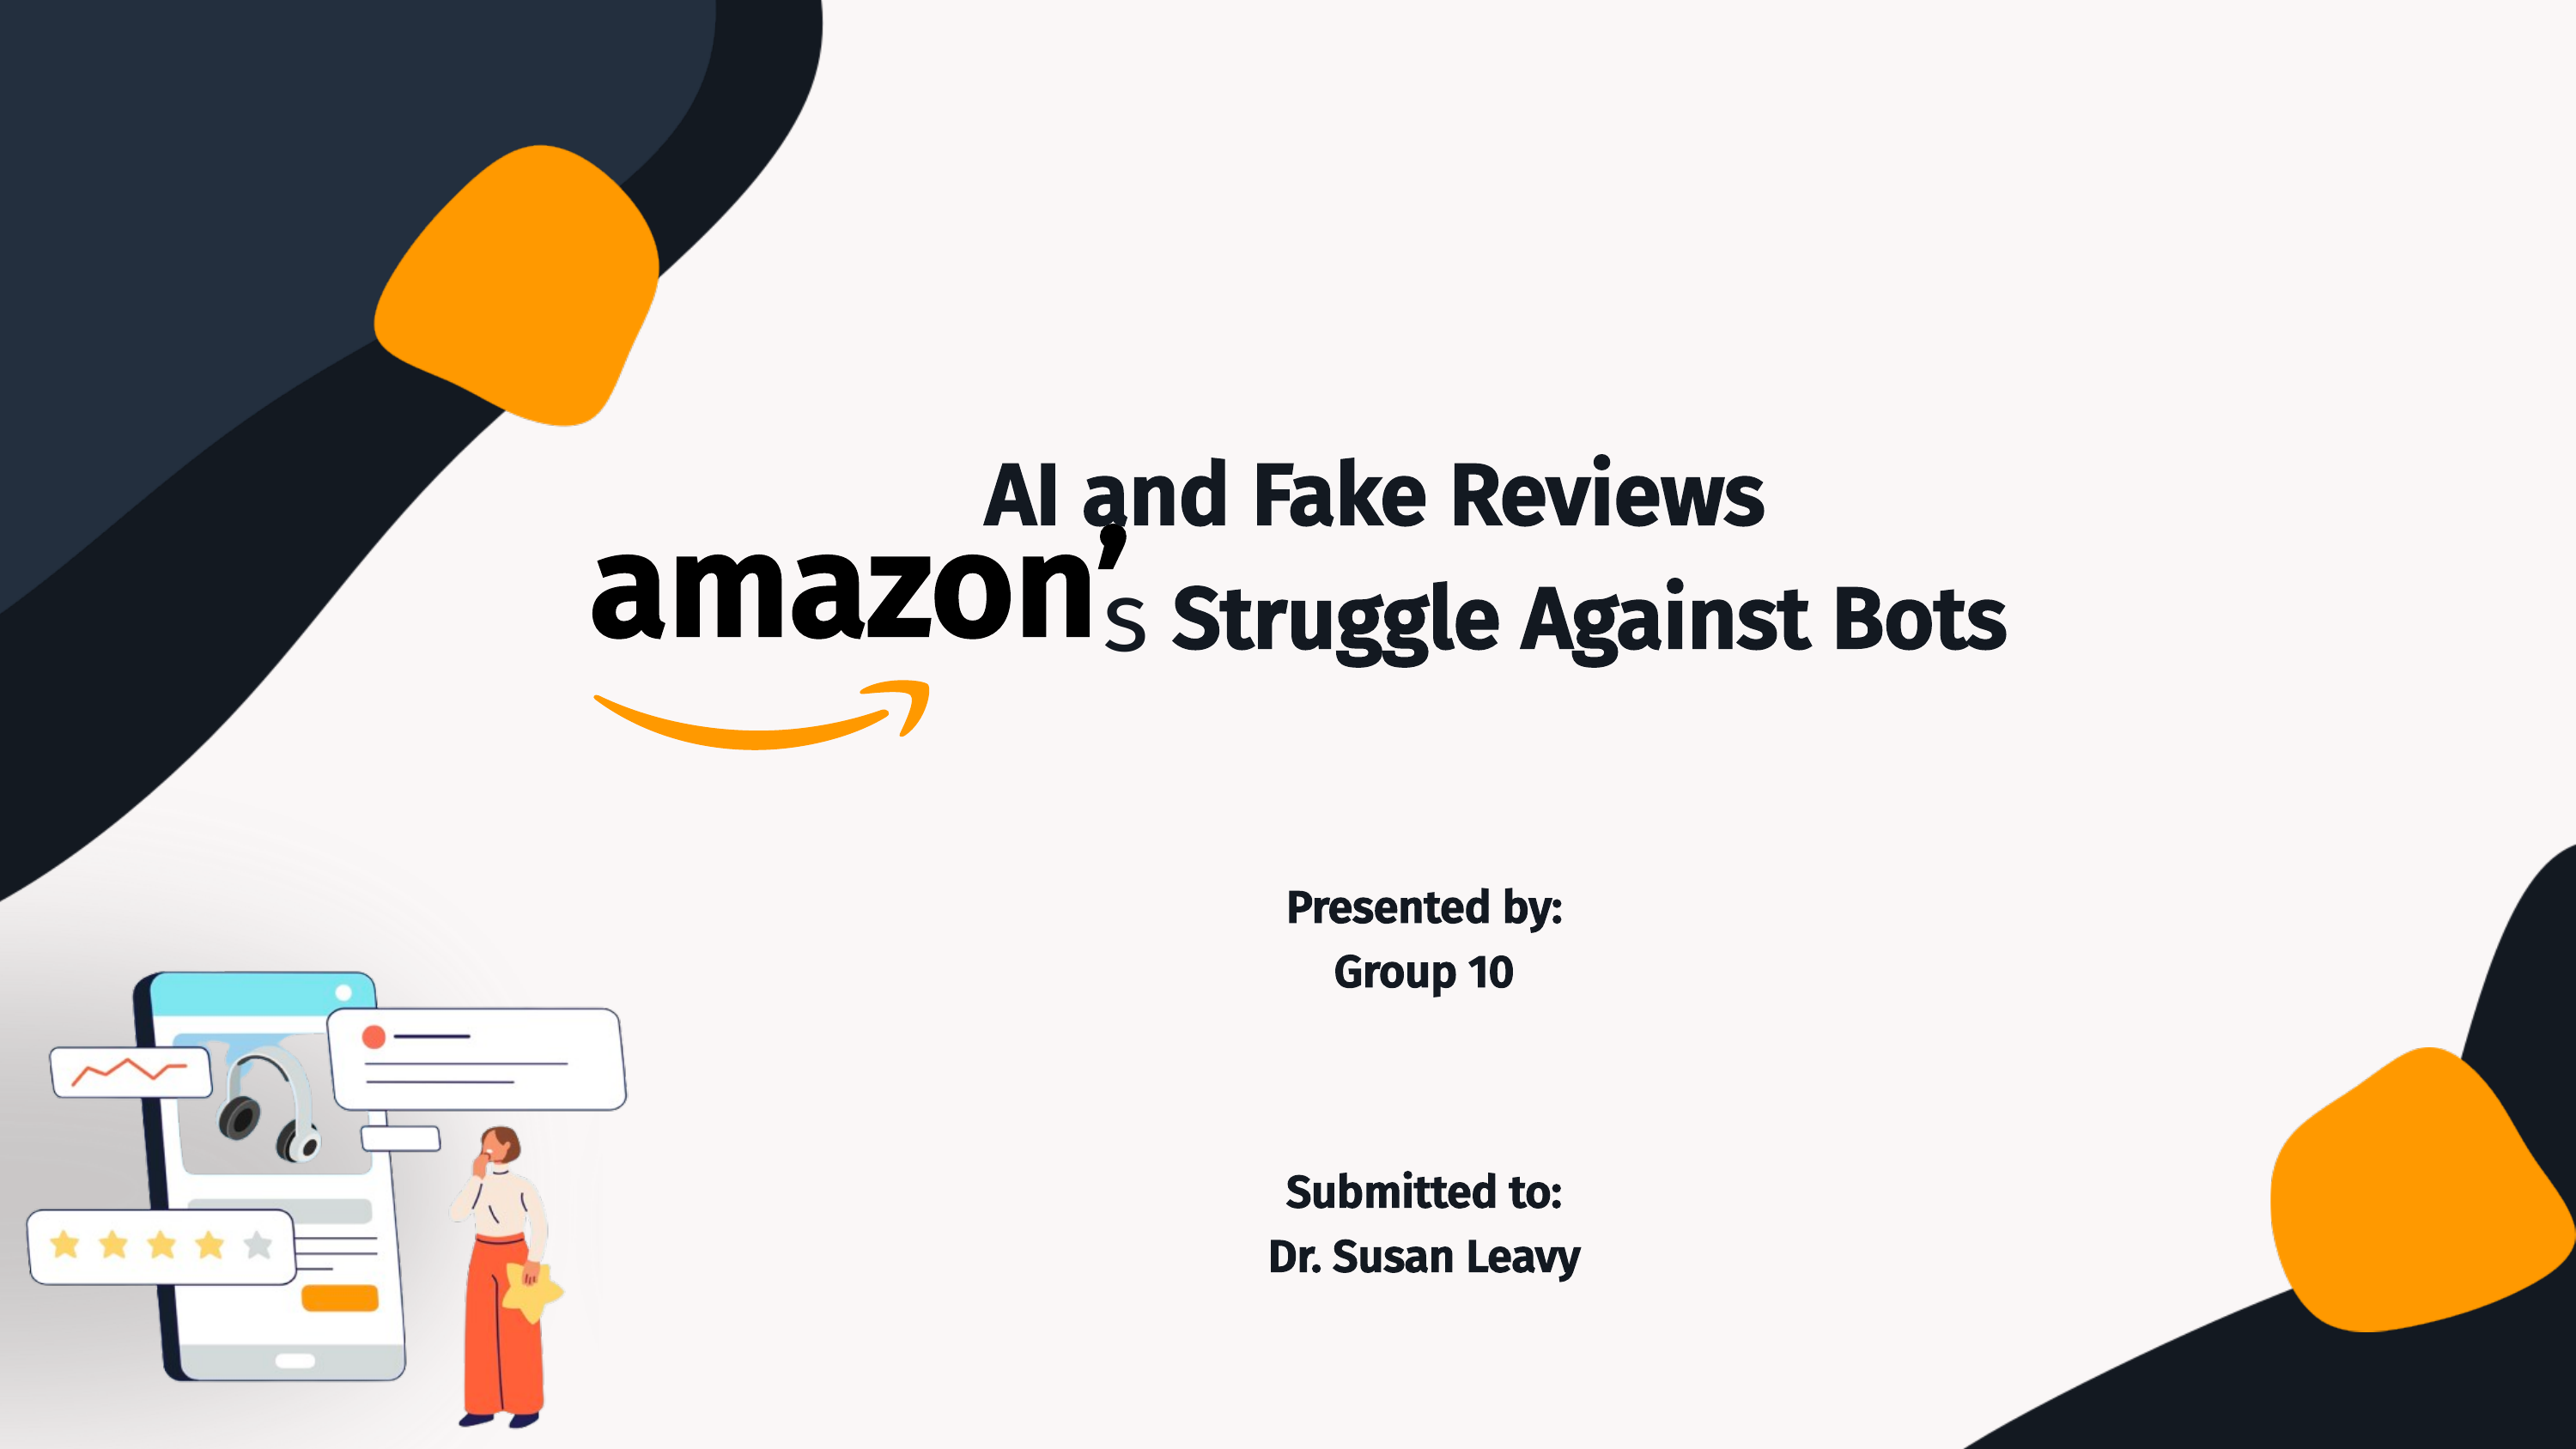

AI and Fake Reviews
                    Struggle Against Bots

amazon’

s

Presented by:
Group 10

Submitted to:
Dr. Susan Leavy